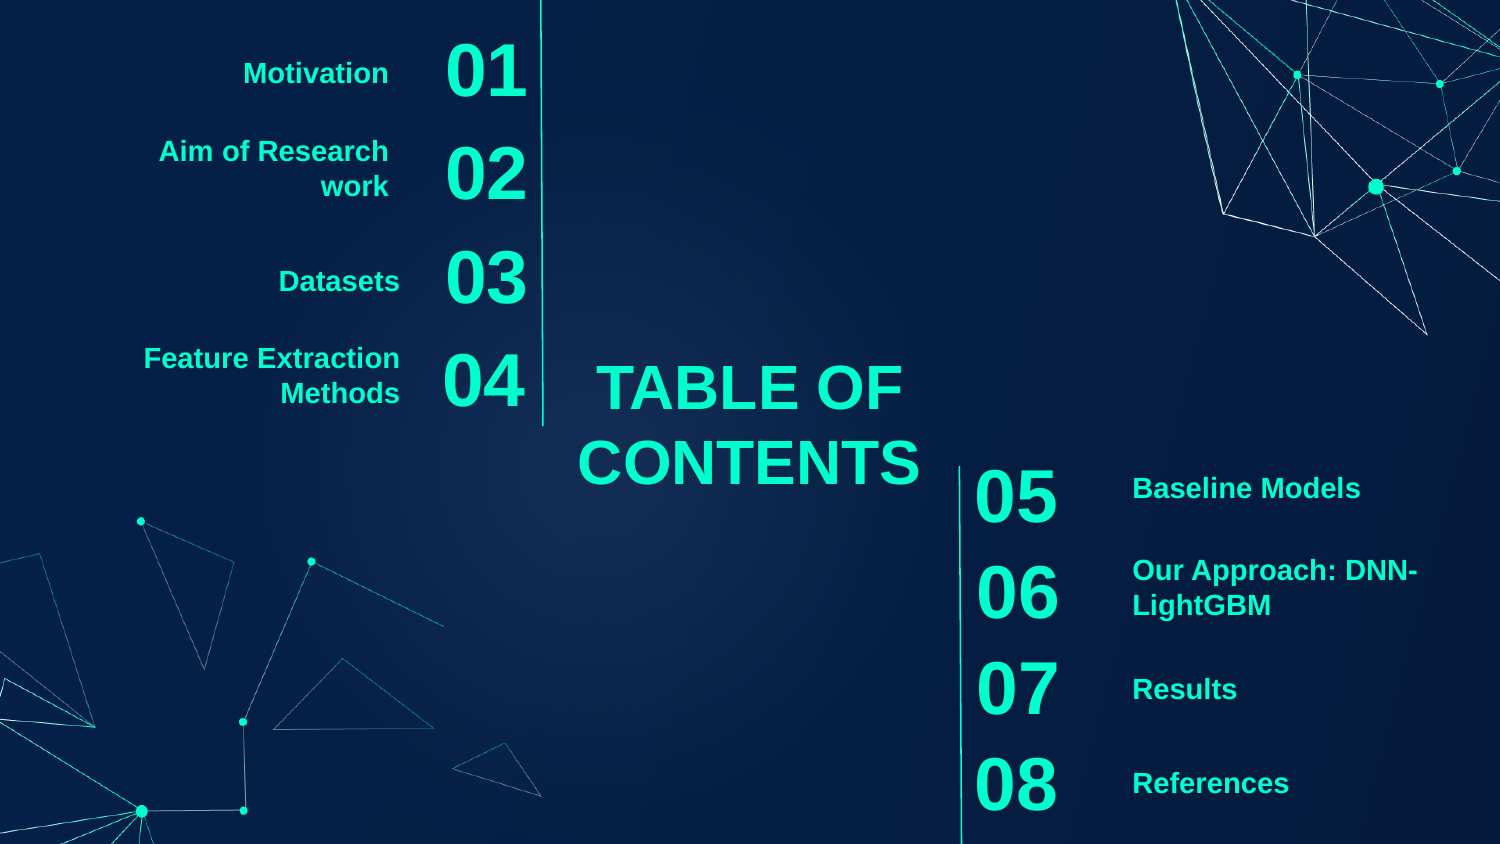

Motivation
01
Aim of Research work
02
Datasets
03
04
Feature Extraction Methods
# TABLE OF CONTENTS

Baseline Models
05
06
Our Approach: DNN-LightGBM
Results
07
References
08